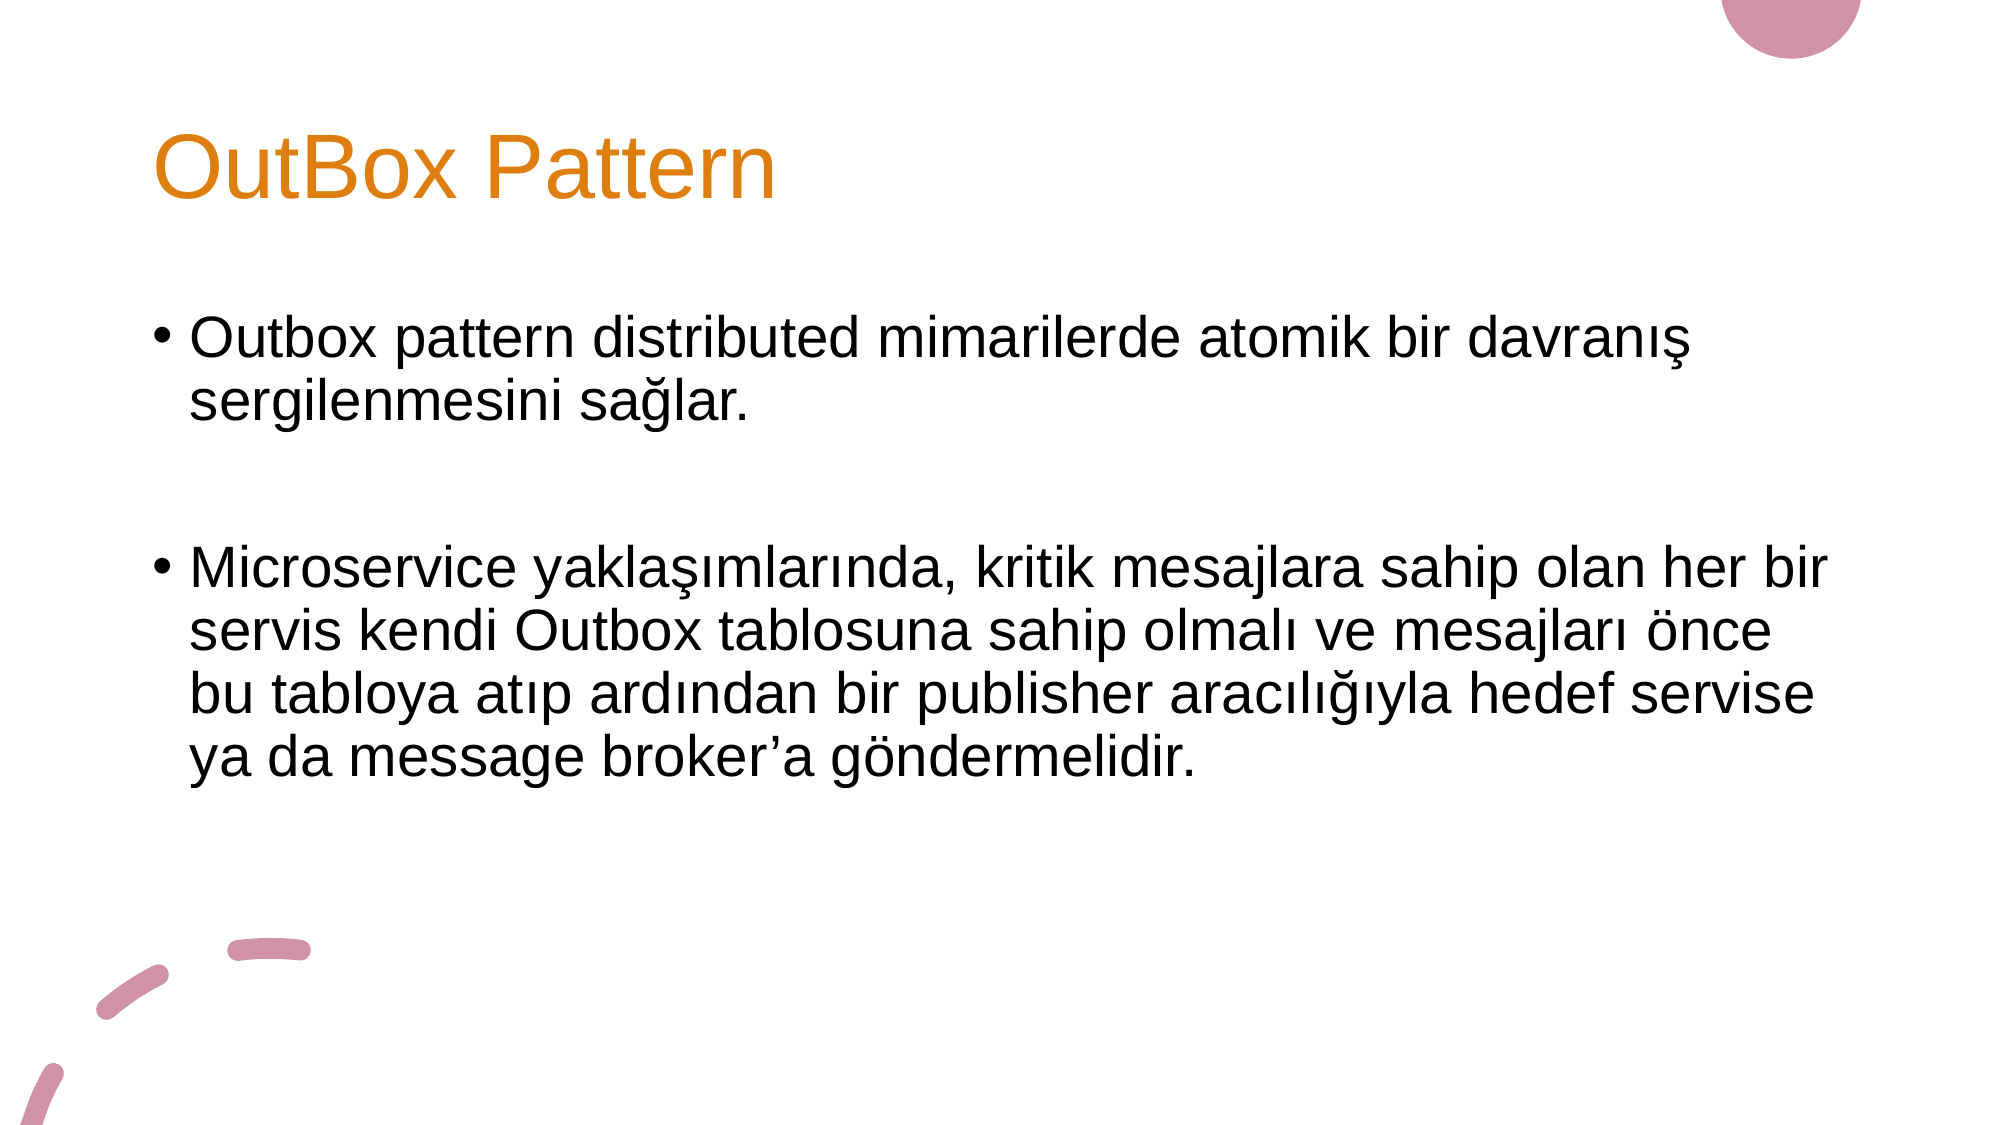

# OutBox Pattern
Outbox pattern distributed mimarilerde atomik bir davranış sergilenmesini sağlar.

Microservice yaklaşımlarında, kritik mesajlara sahip olan her bir servis kendi Outbox tablosuna sahip olmalı ve mesajları önce bu tabloya atıp ardından bir publisher aracılığıyla hedef servise ya da message broker’a göndermelidir.